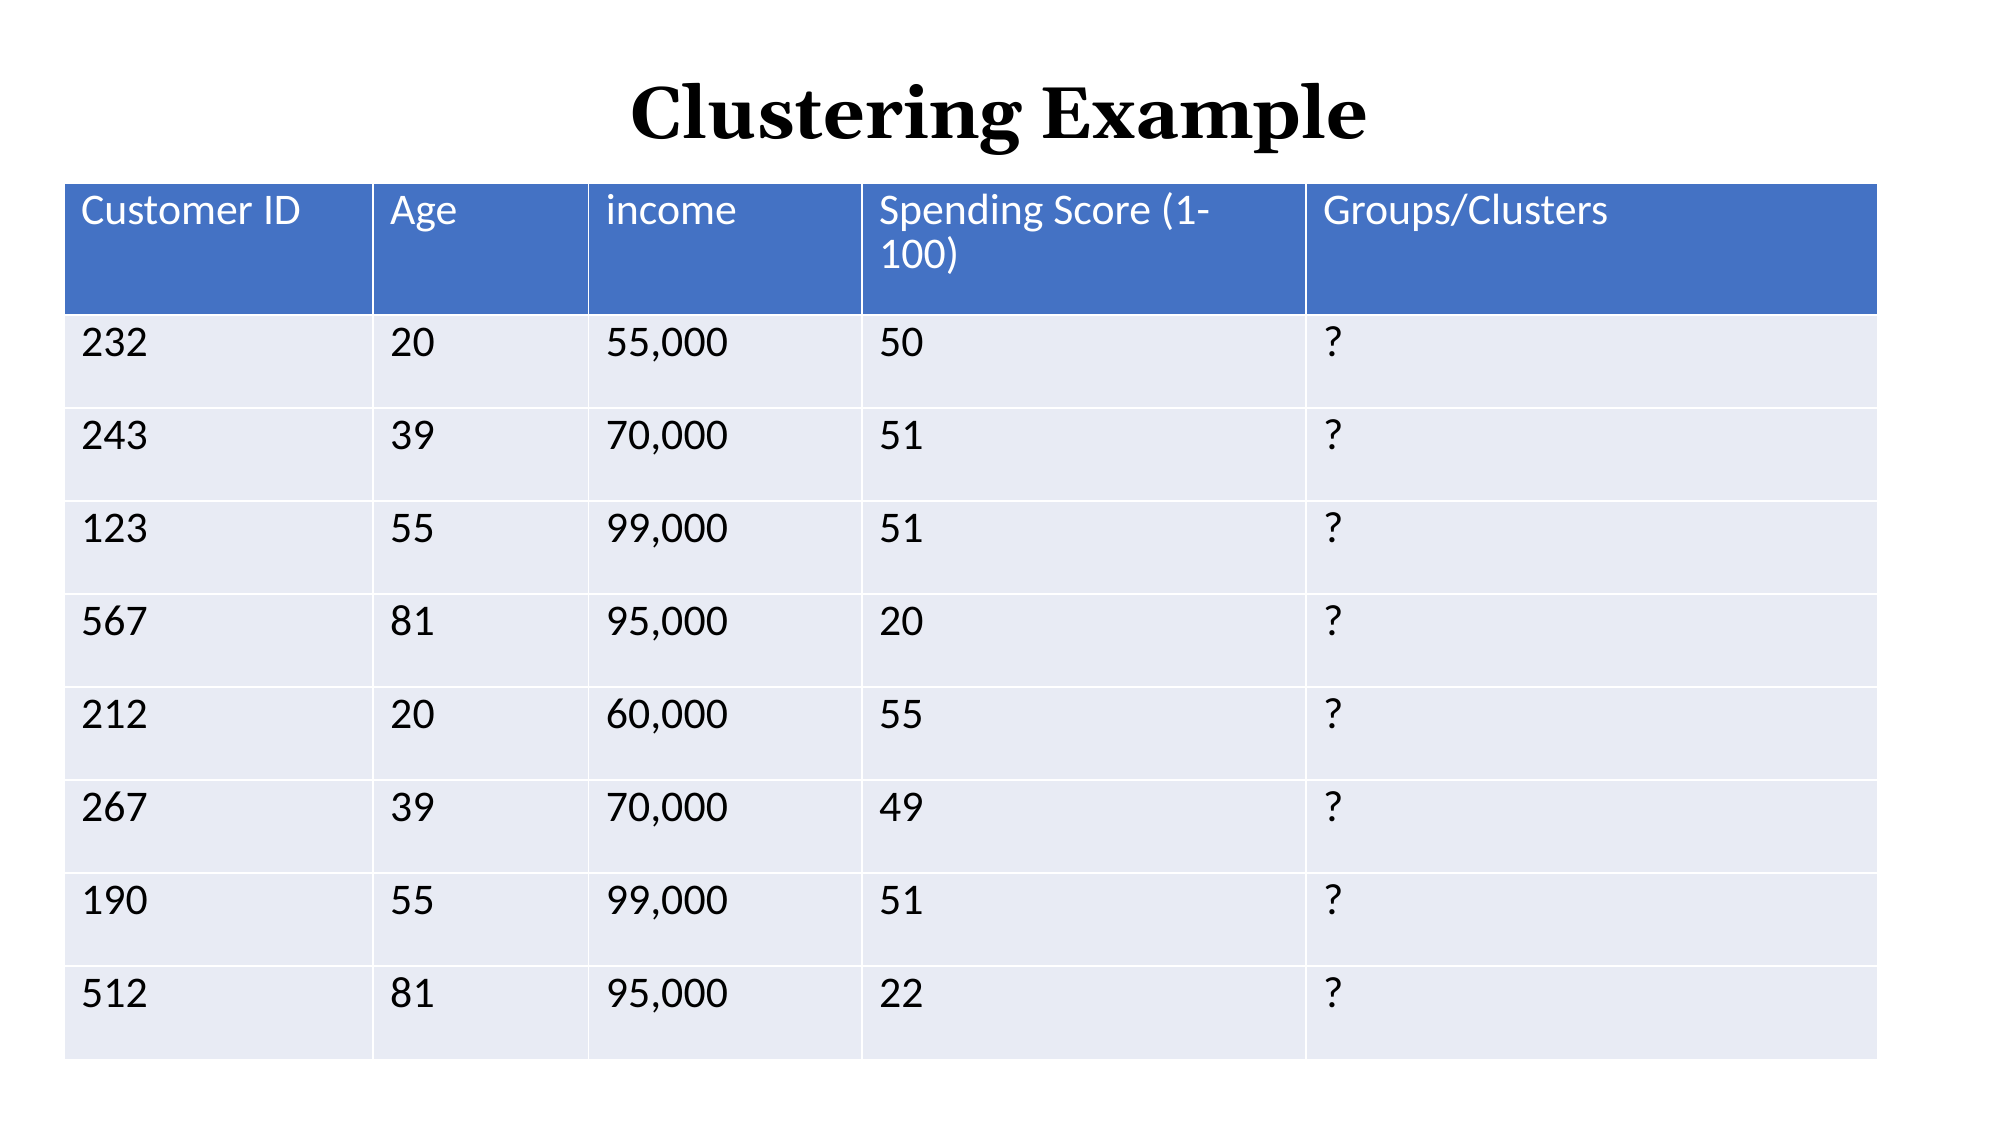

# Clustering Example
| Customer ID | Age | income | Spending Score (1-100) | Groups/Clusters |
| --- | --- | --- | --- | --- |
| 232 | 20 | 55,000 | 50 | ? |
| 243 | 39 | 70,000 | 51 | ? |
| 123 | 55 | 99,000 | 51 | ? |
| 567 | 81 | 95,000 | 20 | ? |
| 212 | 20 | 60,000 | 55 | ? |
| 267 | 39 | 70,000 | 49 | ? |
| 190 | 55 | 99,000 | 51 | ? |
| 512 | 81 | 95,000 | 22 | ? |